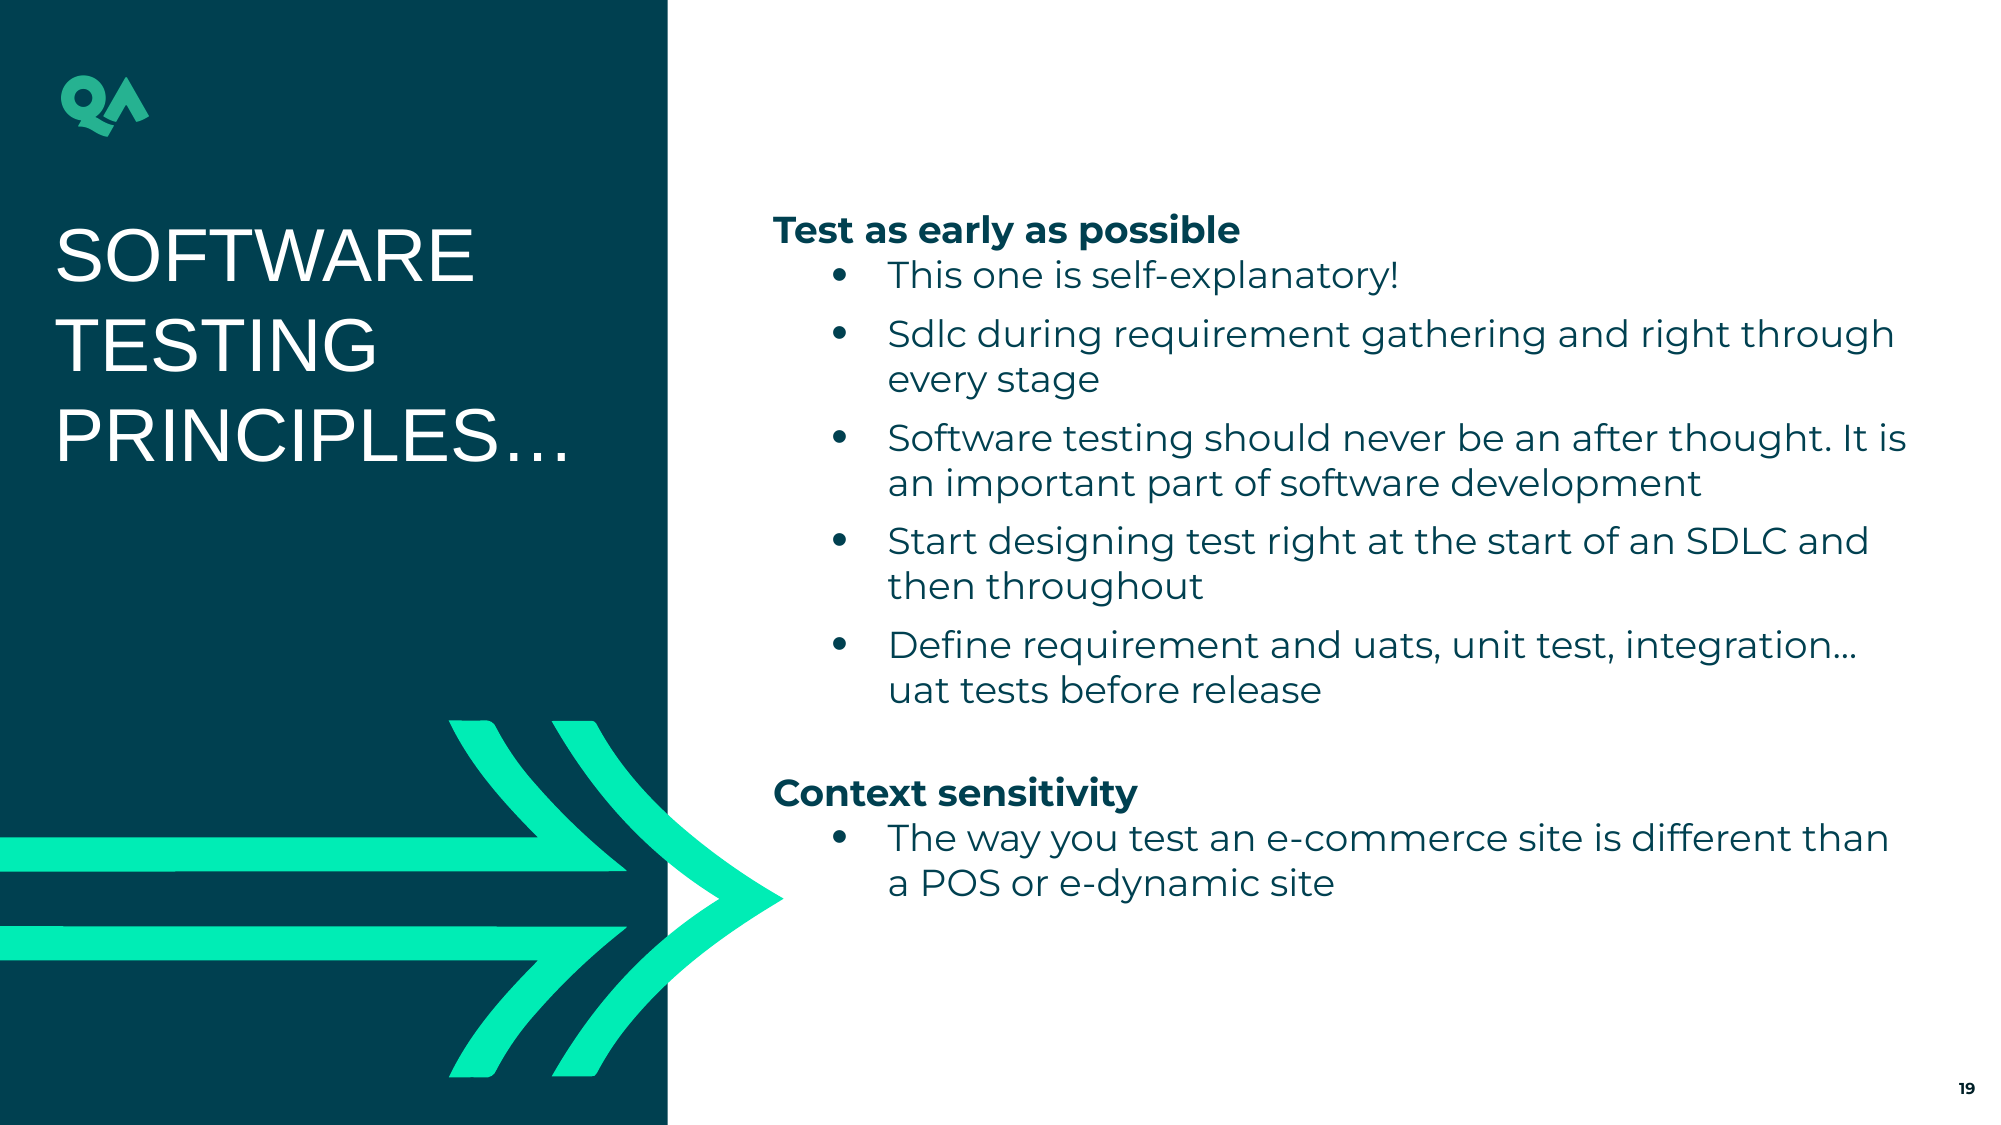

SOFTWARE TESTING PRINCIPLES…
Test as early as possible
This one is self-explanatory!
Sdlc during requirement gathering and right through every stage
Software testing should never be an after thought. It is an important part of software development
Start designing test right at the start of an SDLC and then throughout
Define requirement and uats, unit test, integration…uat tests before release

Context sensitivity
The way you test an e-commerce site is different than a POS or e-dynamic site

19